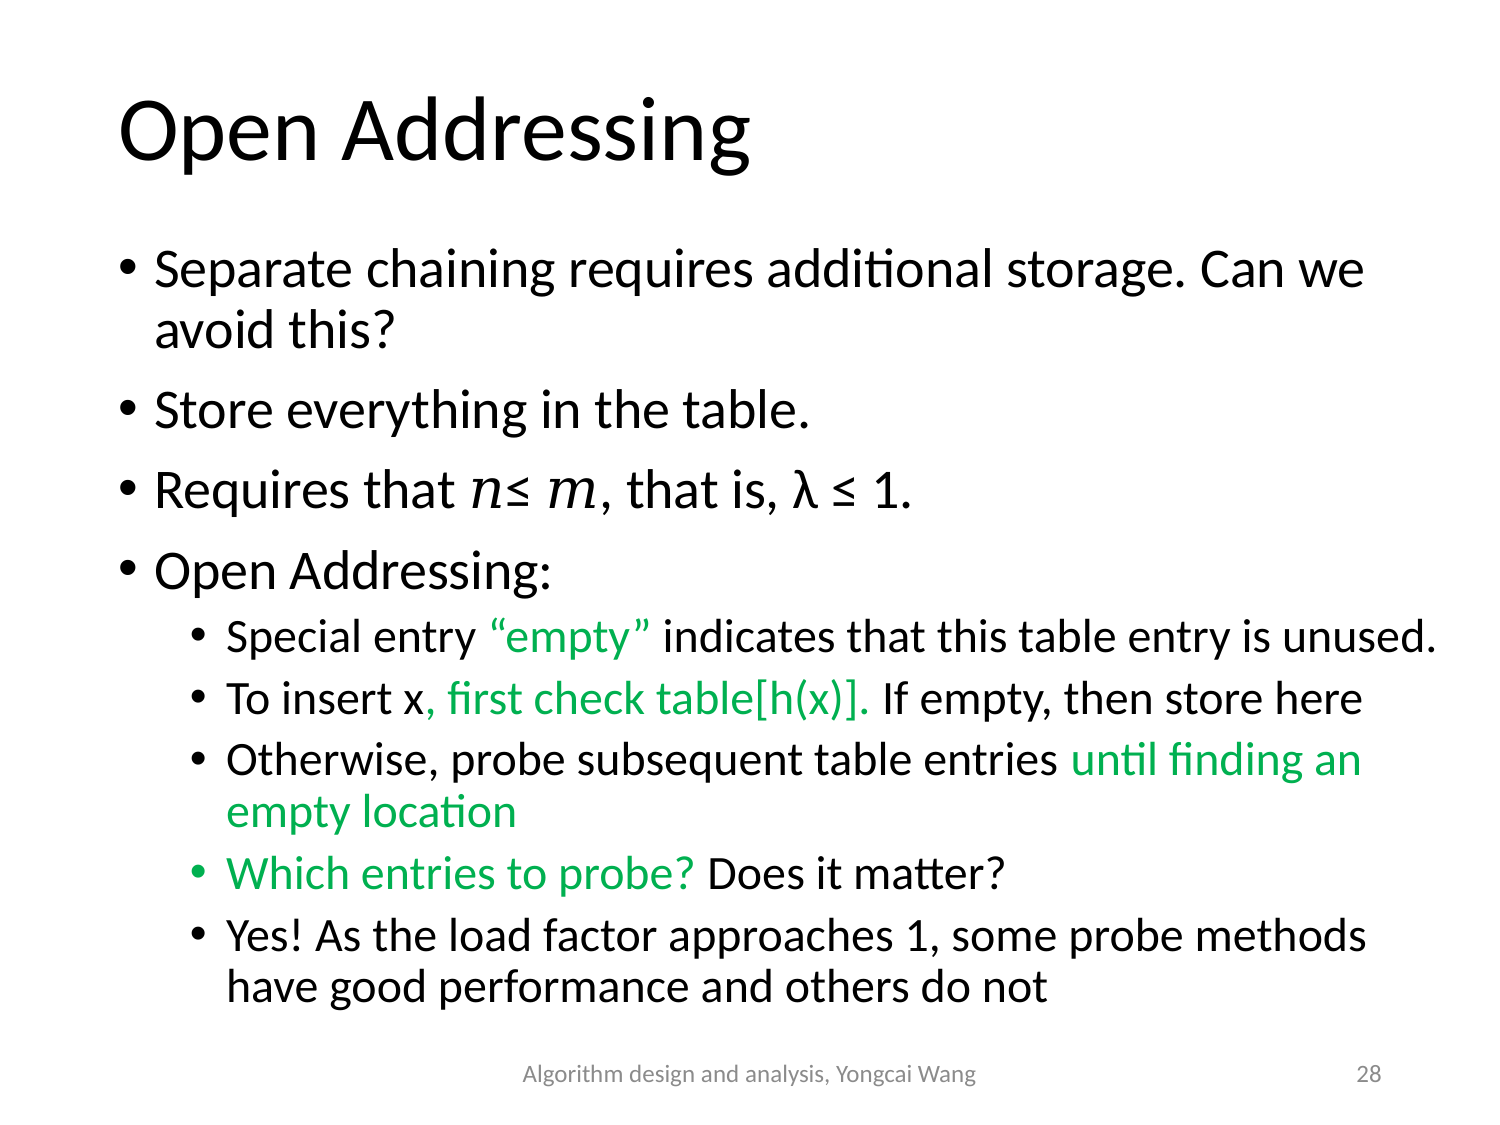

# Open Addressing
Separate chaining requires additional storage. Can we avoid this?
Store everything in the table.
Requires that 𝑛≤ 𝑚, that is, λ ≤ 1.
Open Addressing:
Special entry “empty” indicates that this table entry is unused.
To insert x, first check table[h(x)]. If empty, then store here
Otherwise, probe subsequent table entries until finding an empty location
Which entries to probe? Does it matter?
Yes! As the load factor approaches 1, some probe methods have good performance and others do not

Algorithm design and analysis, Yongcai Wang
28